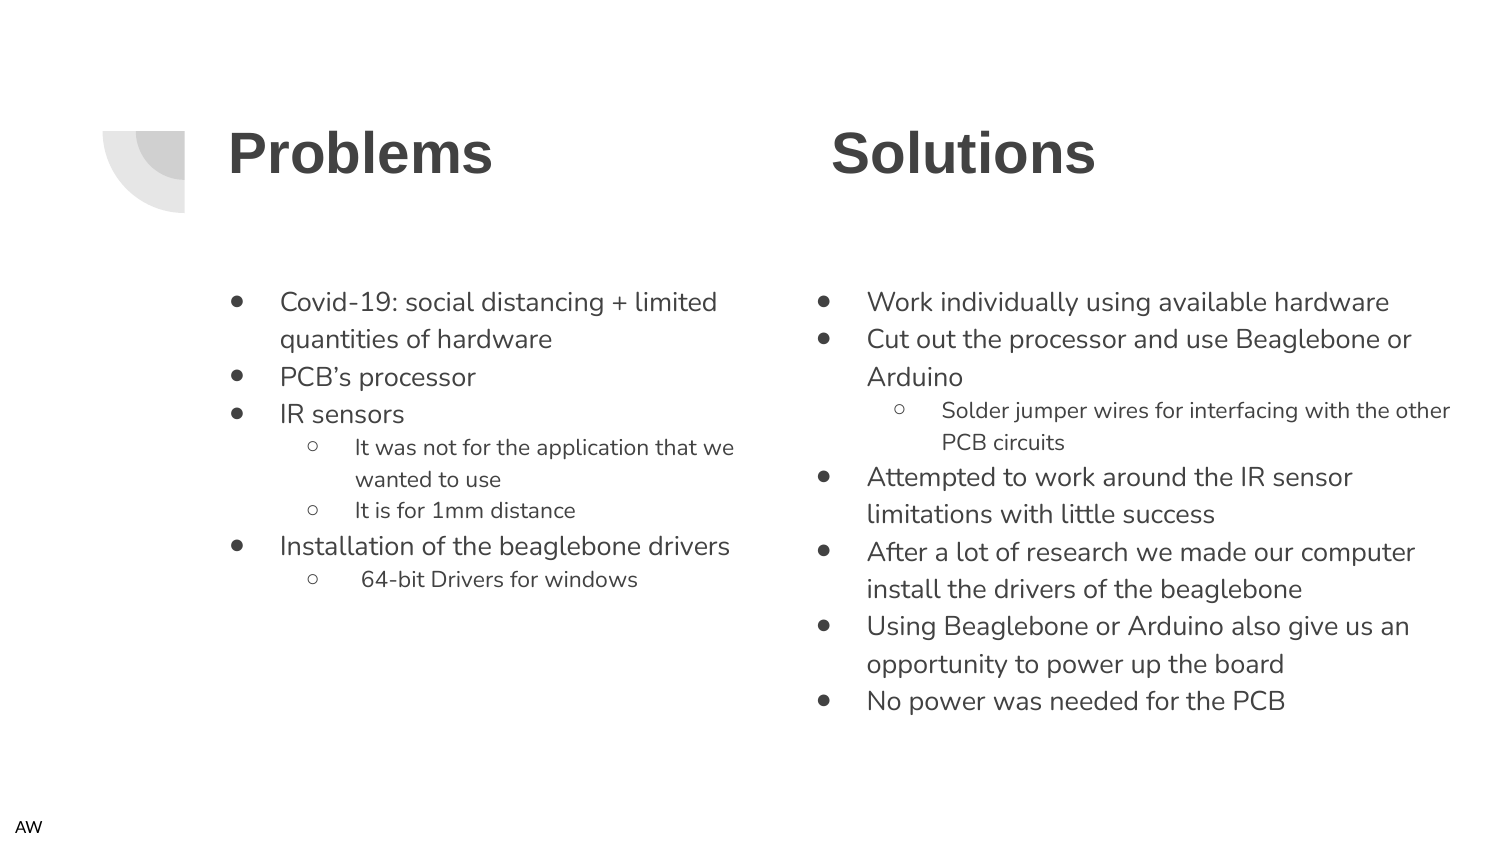

# Problems
Solutions
Covid-19: social distancing + limited quantities of hardware
PCB’s processor
IR sensors
It was not for the application that we wanted to use
It is for 1mm distance
Installation of the beaglebone drivers
 64-bit Drivers for windows

Work individually using available hardware
Cut out the processor and use Beaglebone or Arduino
Solder jumper wires for interfacing with the other PCB circuits
Attempted to work around the IR sensor limitations with little success
After a lot of research we made our computer install the drivers of the beaglebone
Using Beaglebone or Arduino also give us an opportunity to power up the board
No power was needed for the PCB
AW